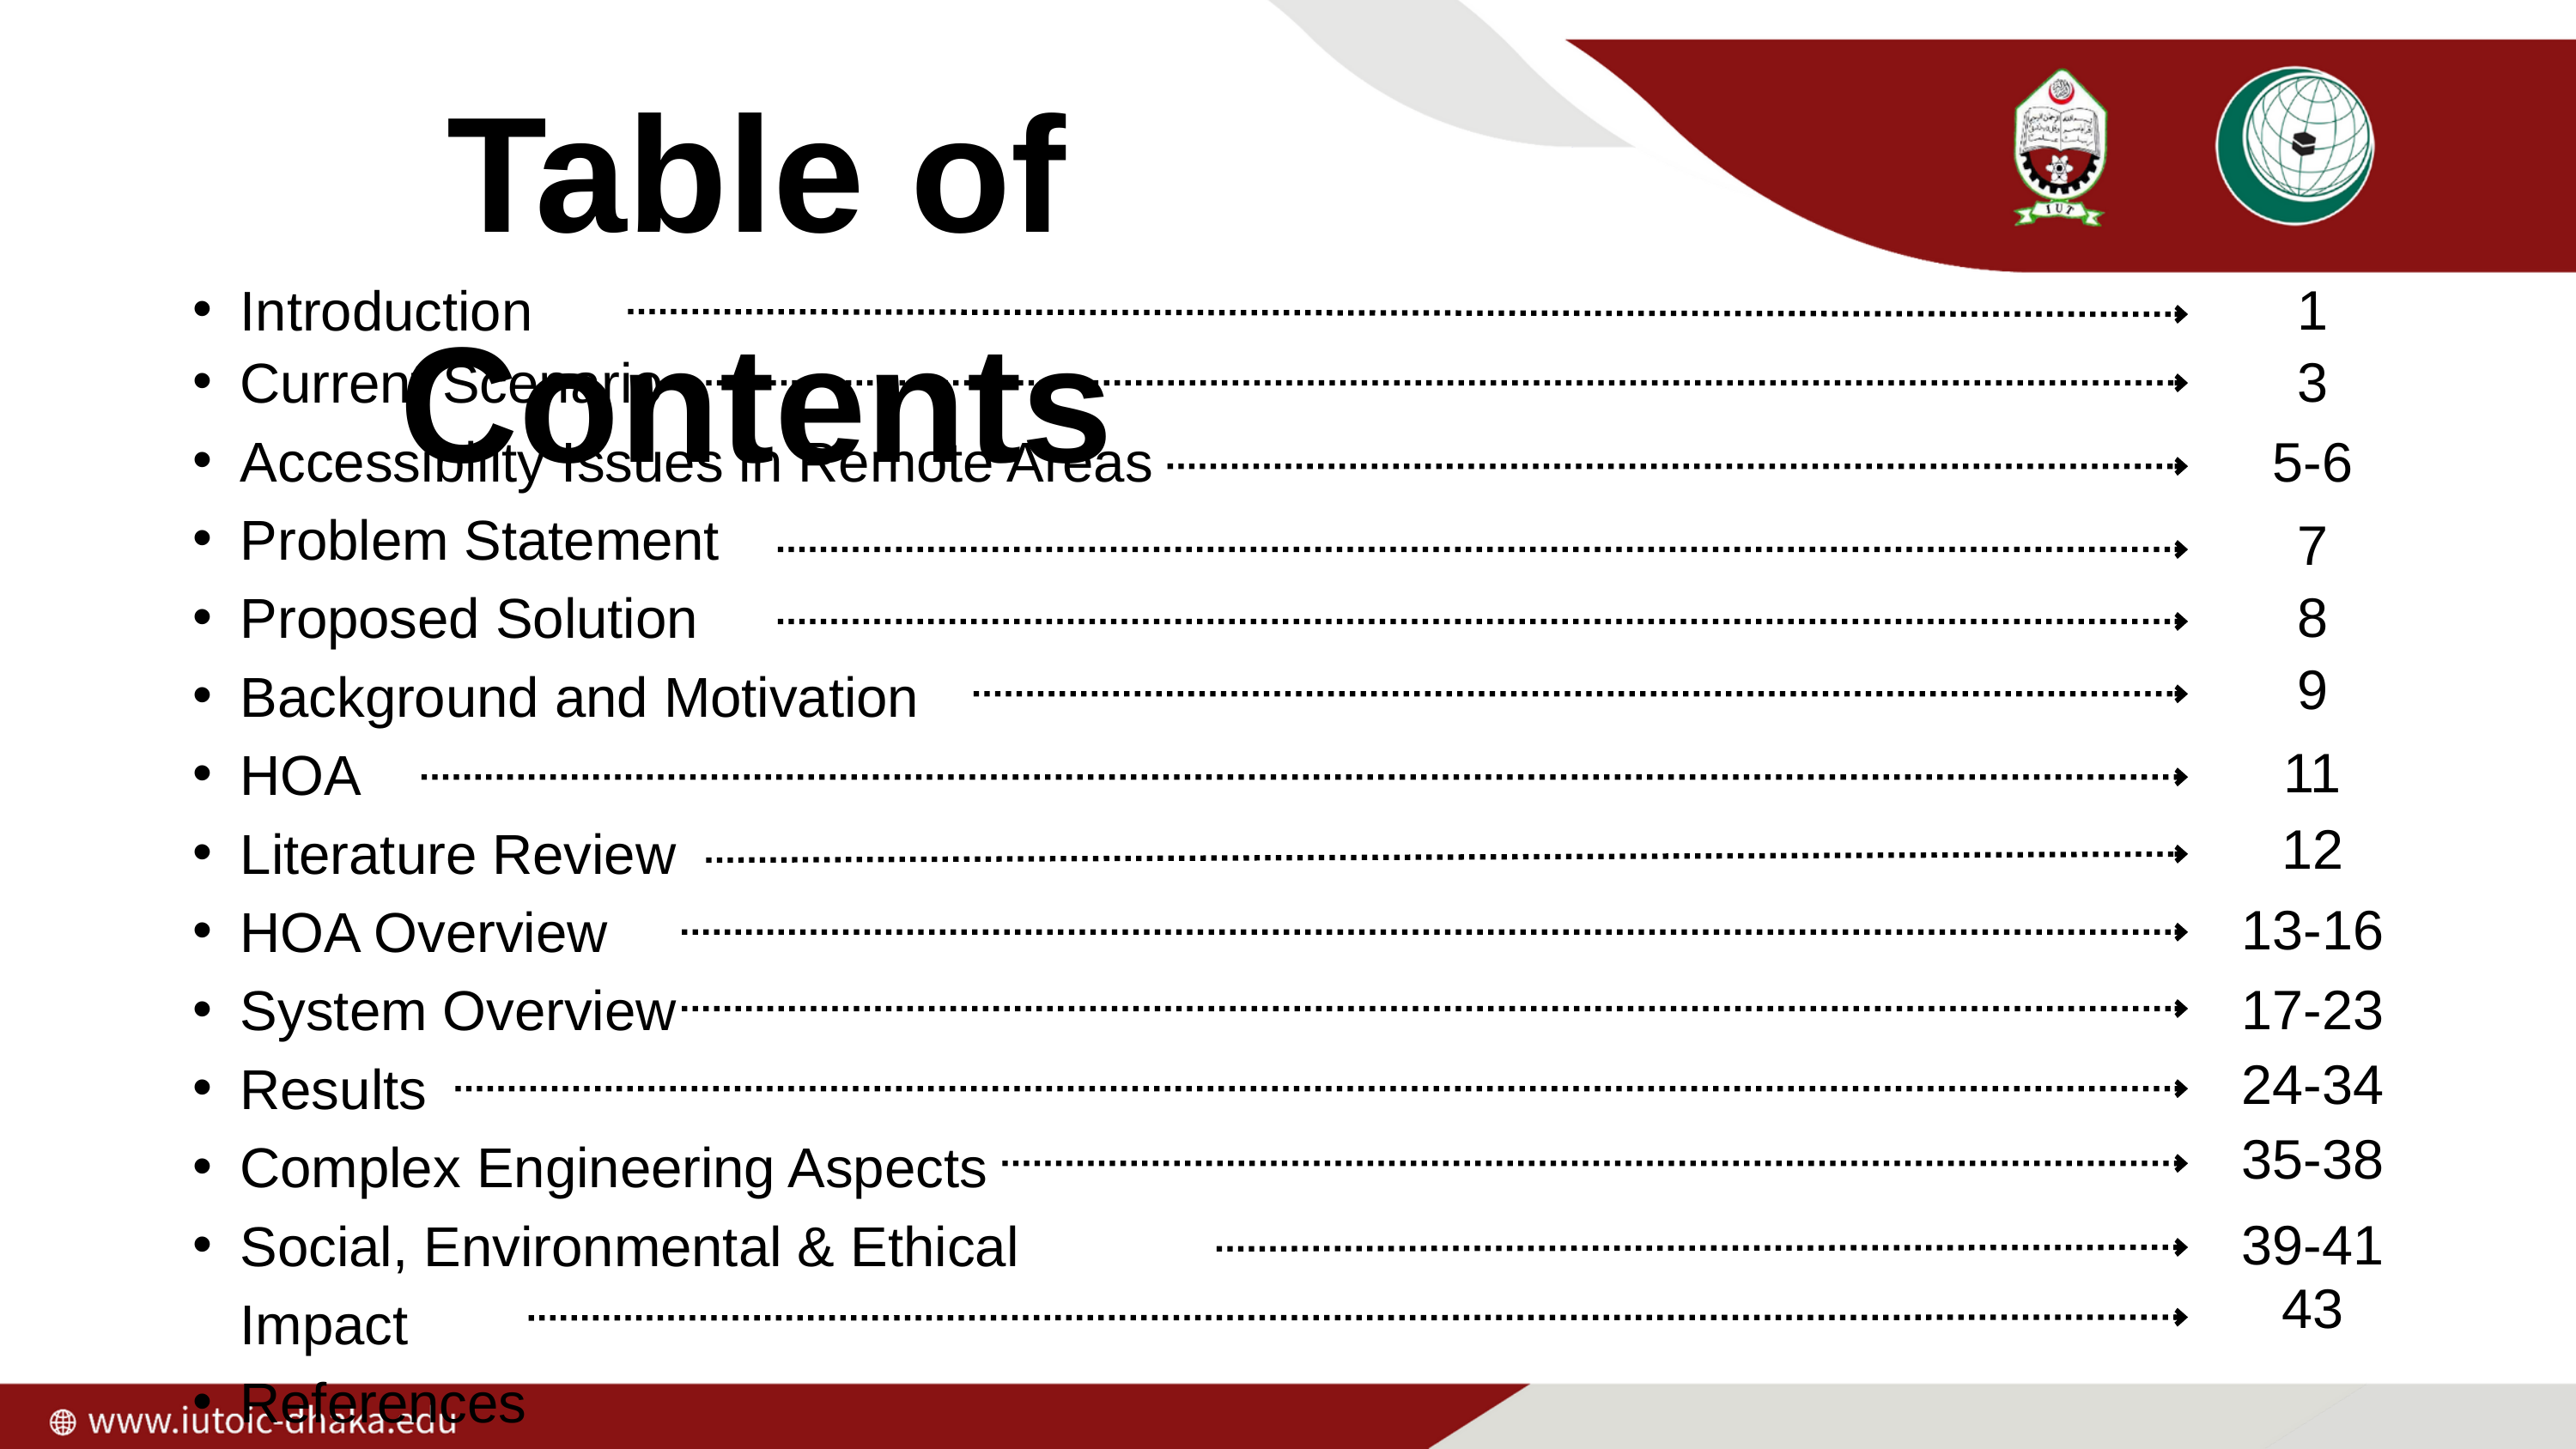

Table of Contents
Introduction
1

Current Scenario
Accessibility Issues in Remote Areas
Problem Statement
Proposed Solution
Background and Motivation
HOA
Literature Review
HOA Overview
System Overview
Results
Complex Engineering Aspects
Social, Environmental & Ethical Impact
References
3

5-6

7

8

9

11

12

13-16

17-23

24-34

35-38

39-41

43